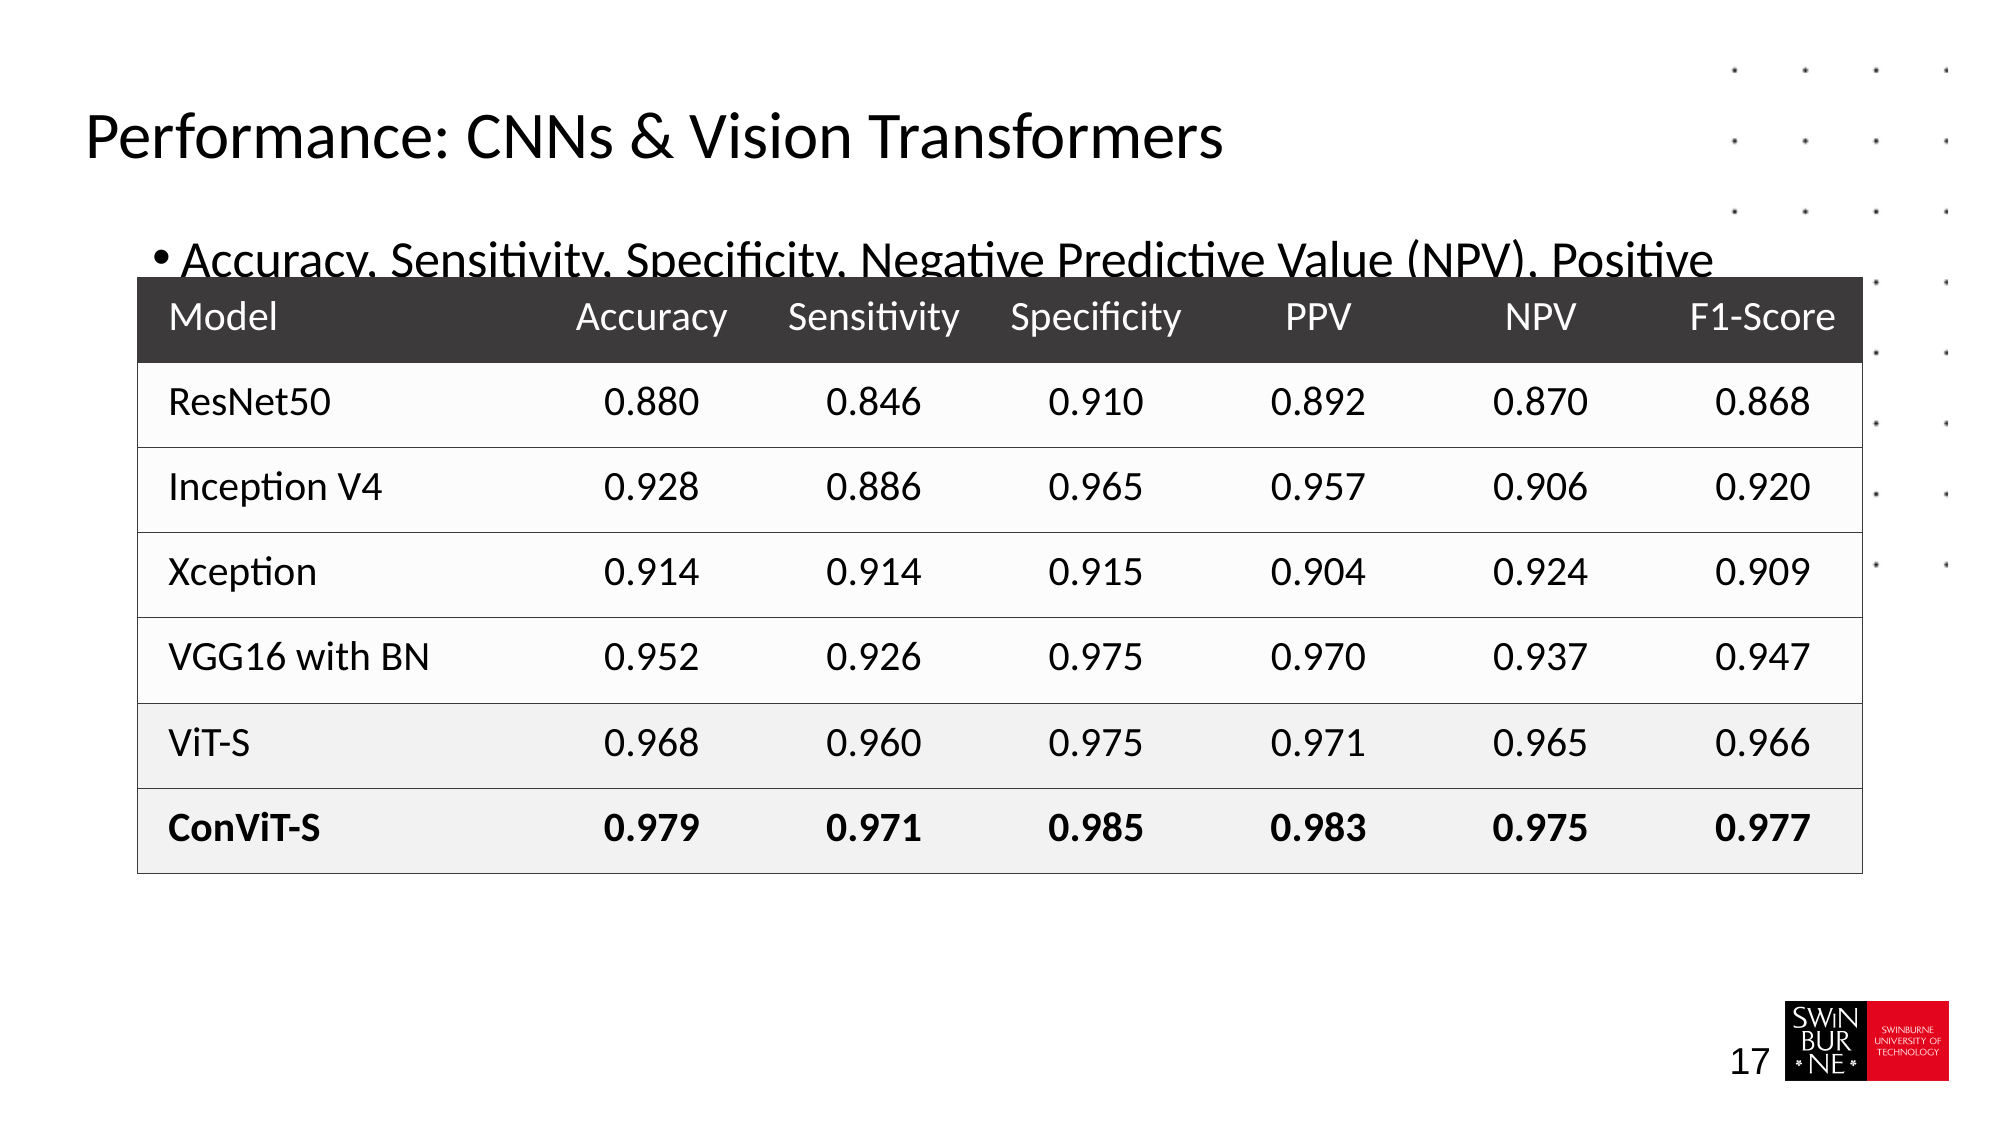

# Performance: CNNs & Vision Transformers
Accuracy, Sensitivity, Specificity, Negative Predictive Value (NPV), Positive Predictive Value (PPV), F1-Score
Transfer Learning
Google Colab: Tesla P100 GPU
| Model | Accuracy | Sensitivity | Specificity | PPV | NPV | F1-Score |
| --- | --- | --- | --- | --- | --- | --- |
| ResNet50 | 0.880 | 0.846 | 0.910 | 0.892 | 0.870 | 0.868 |
| Inception V4 | 0.928 | 0.886 | 0.965 | 0.957 | 0.906 | 0.920 |
| Xception | 0.914 | 0.914 | 0.915 | 0.904 | 0.924 | 0.909 |
| VGG16 with BN | 0.952 | 0.926 | 0.975 | 0.970 | 0.937 | 0.947 |
| ViT-S | 0.968 | 0.960 | 0.975 | 0.971 | 0.965 | 0.966 |
| ConViT-S | 0.979 | 0.971 | 0.985 | 0.983 | 0.975 | 0.977 |